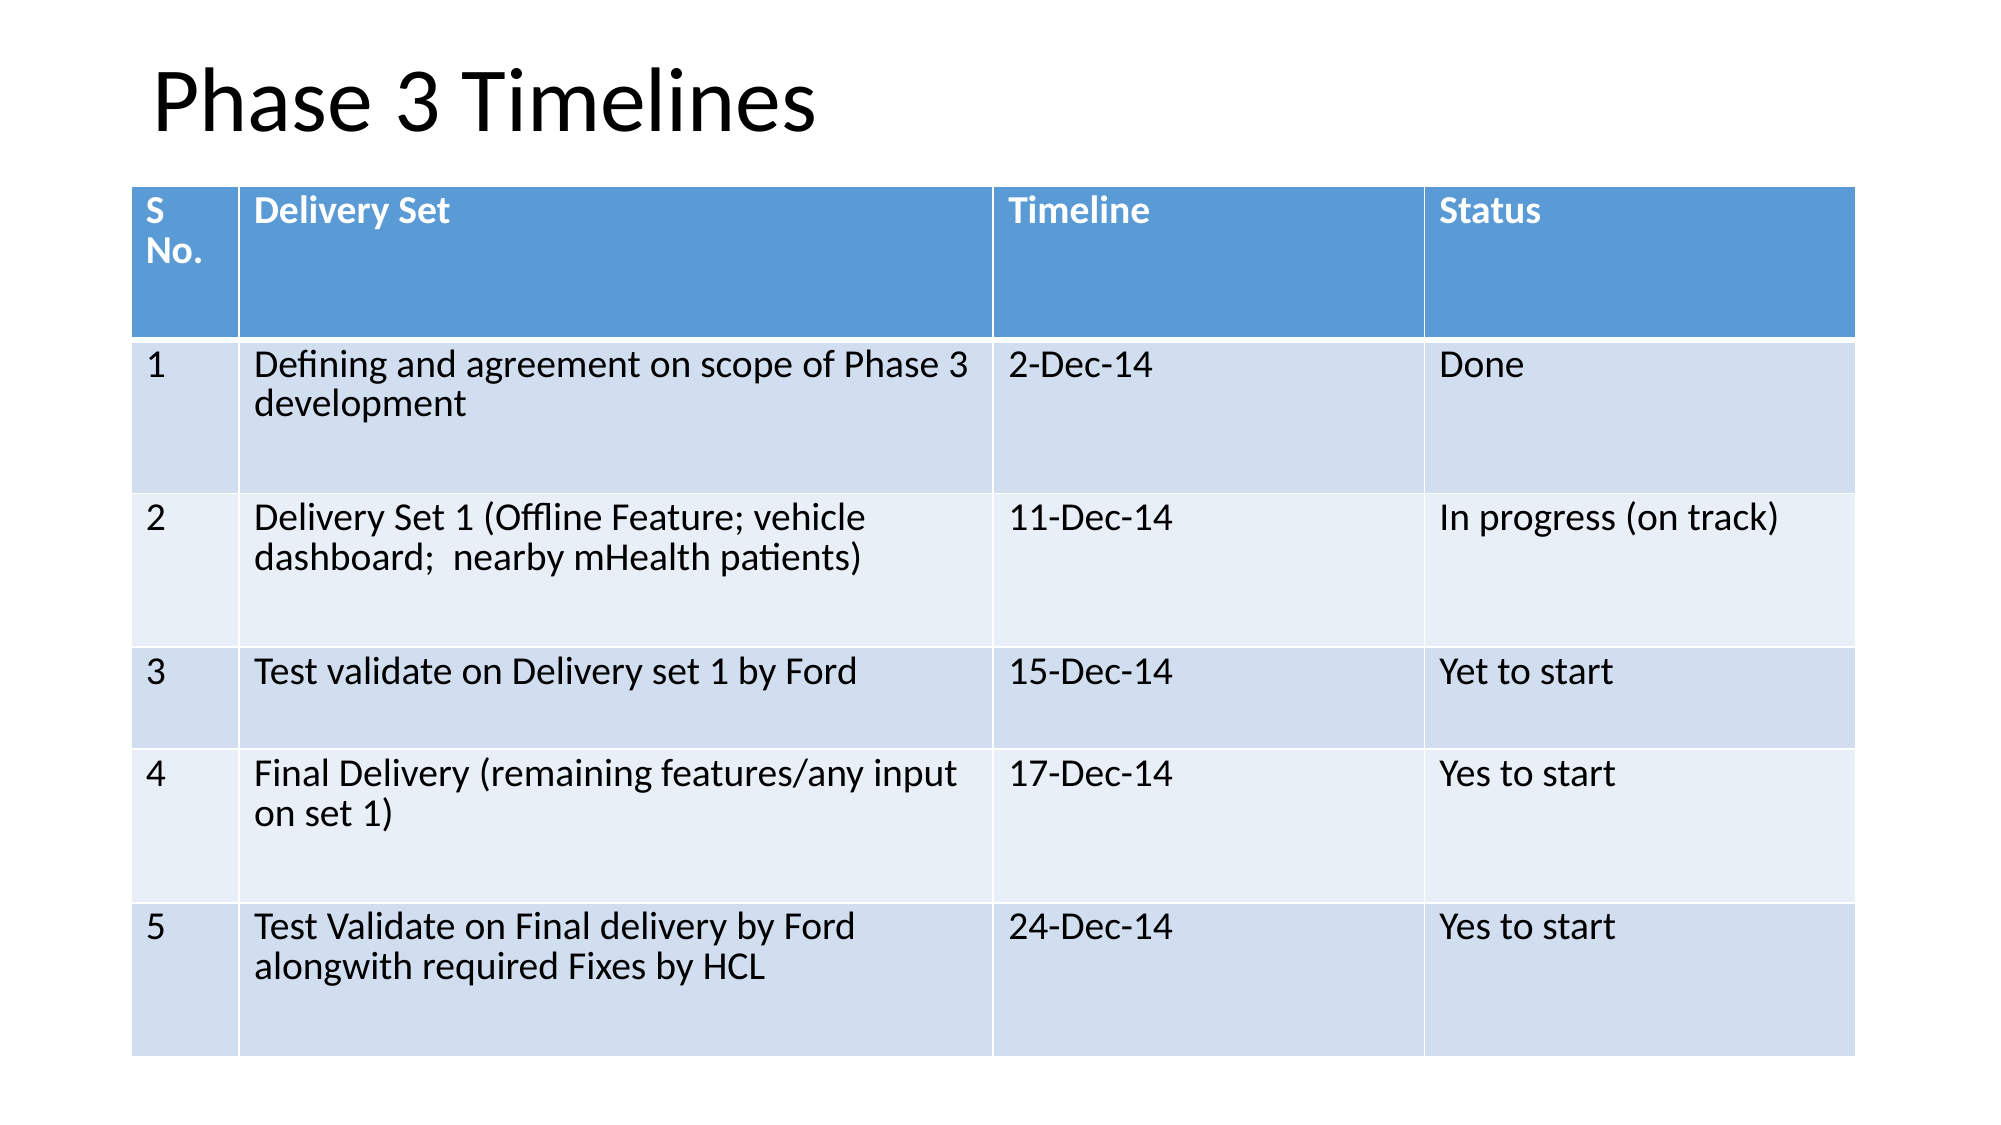

# Phase 3 Timelines
| S No. | Delivery Set | Timeline | Status |
| --- | --- | --- | --- |
| 1 | Defining and agreement on scope of Phase 3 development | 2-Dec-14 | Done |
| 2 | Delivery Set 1 (Offline Feature; vehicle dashboard; nearby mHealth patients) | 11-Dec-14 | In progress (on track) |
| 3 | Test validate on Delivery set 1 by Ford | 15-Dec-14 | Yet to start |
| 4 | Final Delivery (remaining features/any input on set 1) | 17-Dec-14 | Yes to start |
| 5 | Test Validate on Final delivery by Ford alongwith required Fixes by HCL | 24-Dec-14 | Yes to start |